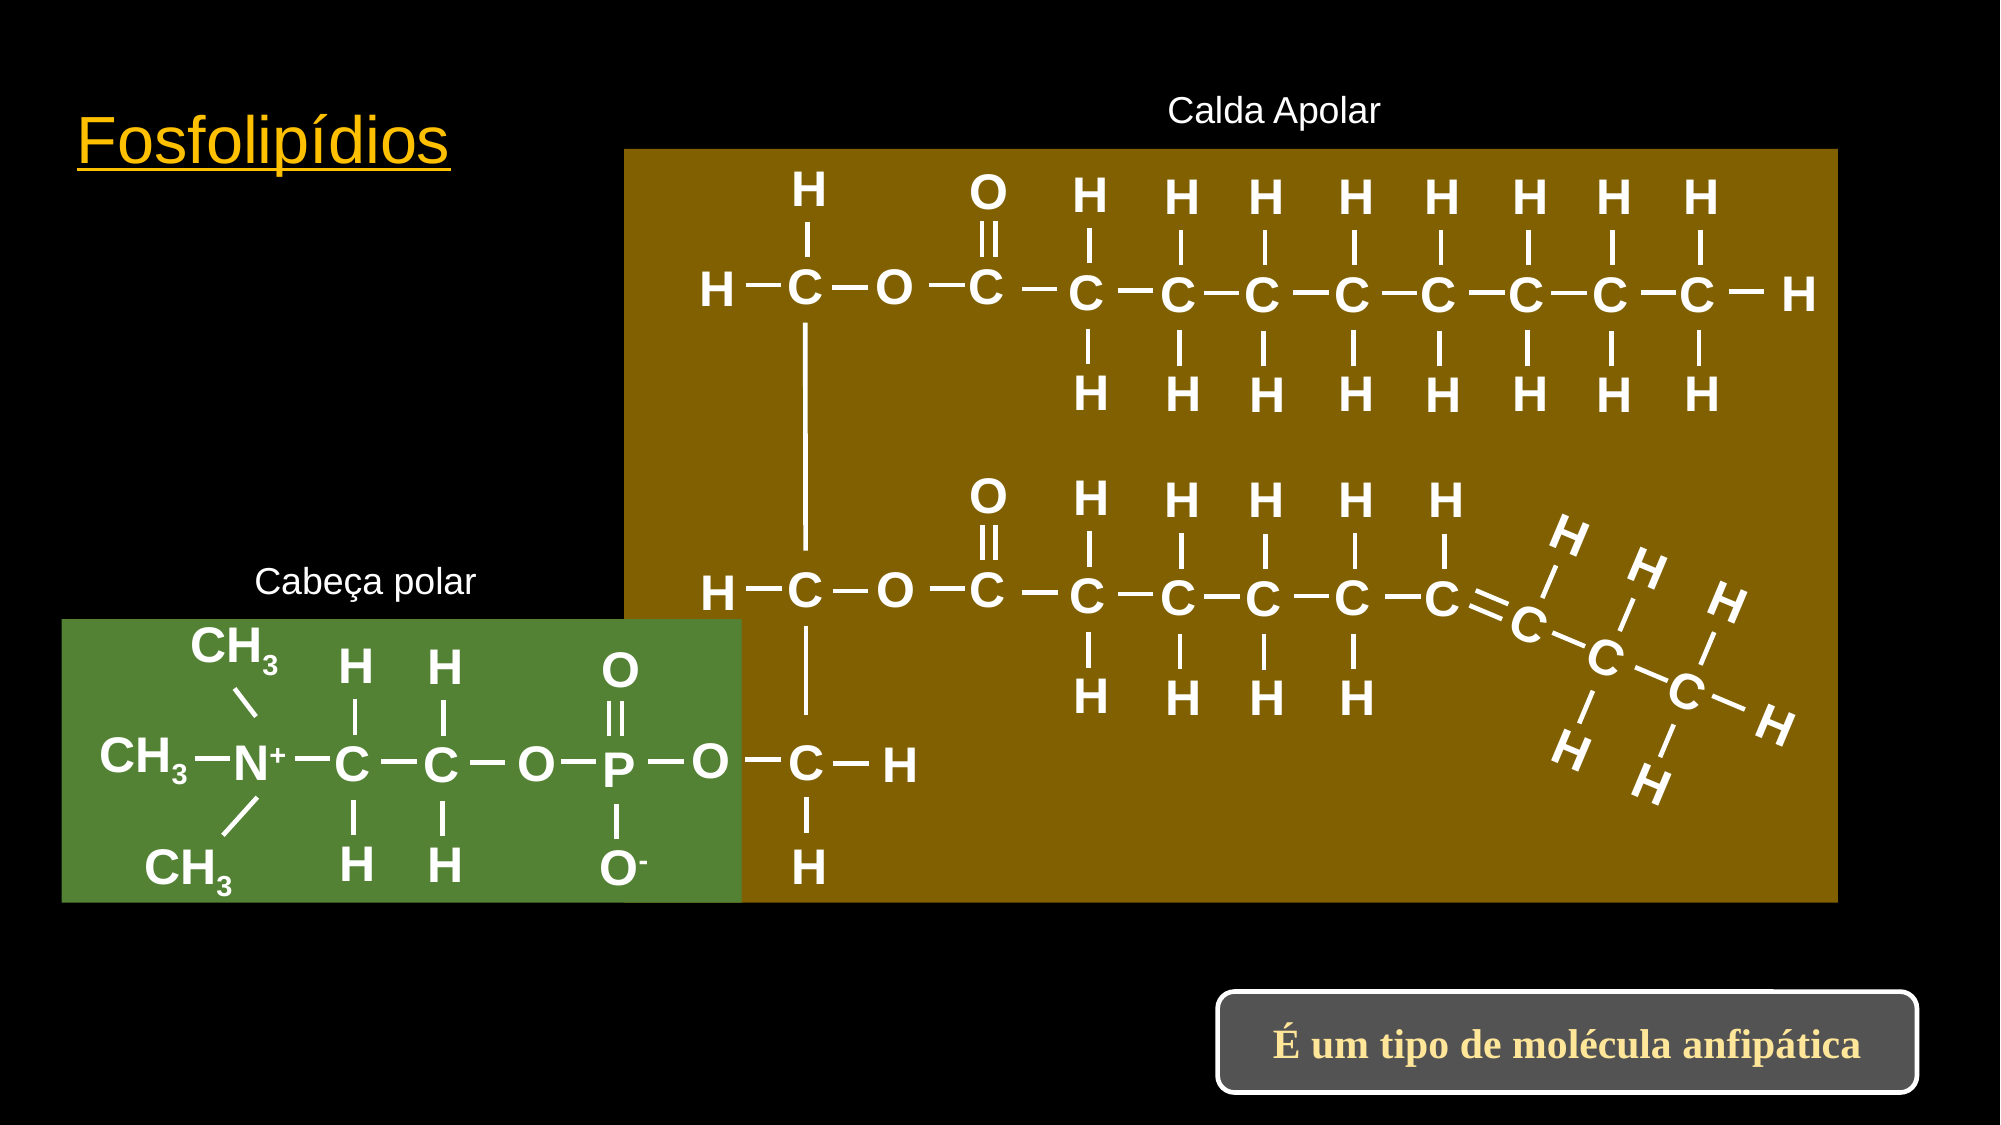

Fosfolipídios
Calda Apolar

H
O
H
H
H
H
H
H
H
H
C
C
O
H
C
H
C
C
C
C
C
C
C
H
H
H
H
H
H
H
H
O
H
H
H
H
H
H
H
H
H
C
C
C
H
H
Cabeça polar
C
C
O
H
C
C
C
C
C
CH3

H
H
O
H
H
H
H
CH3
O
N+
C
O
C
C
H
P
H
H
CH3
H
O-
É um tipo de molécula anfipática